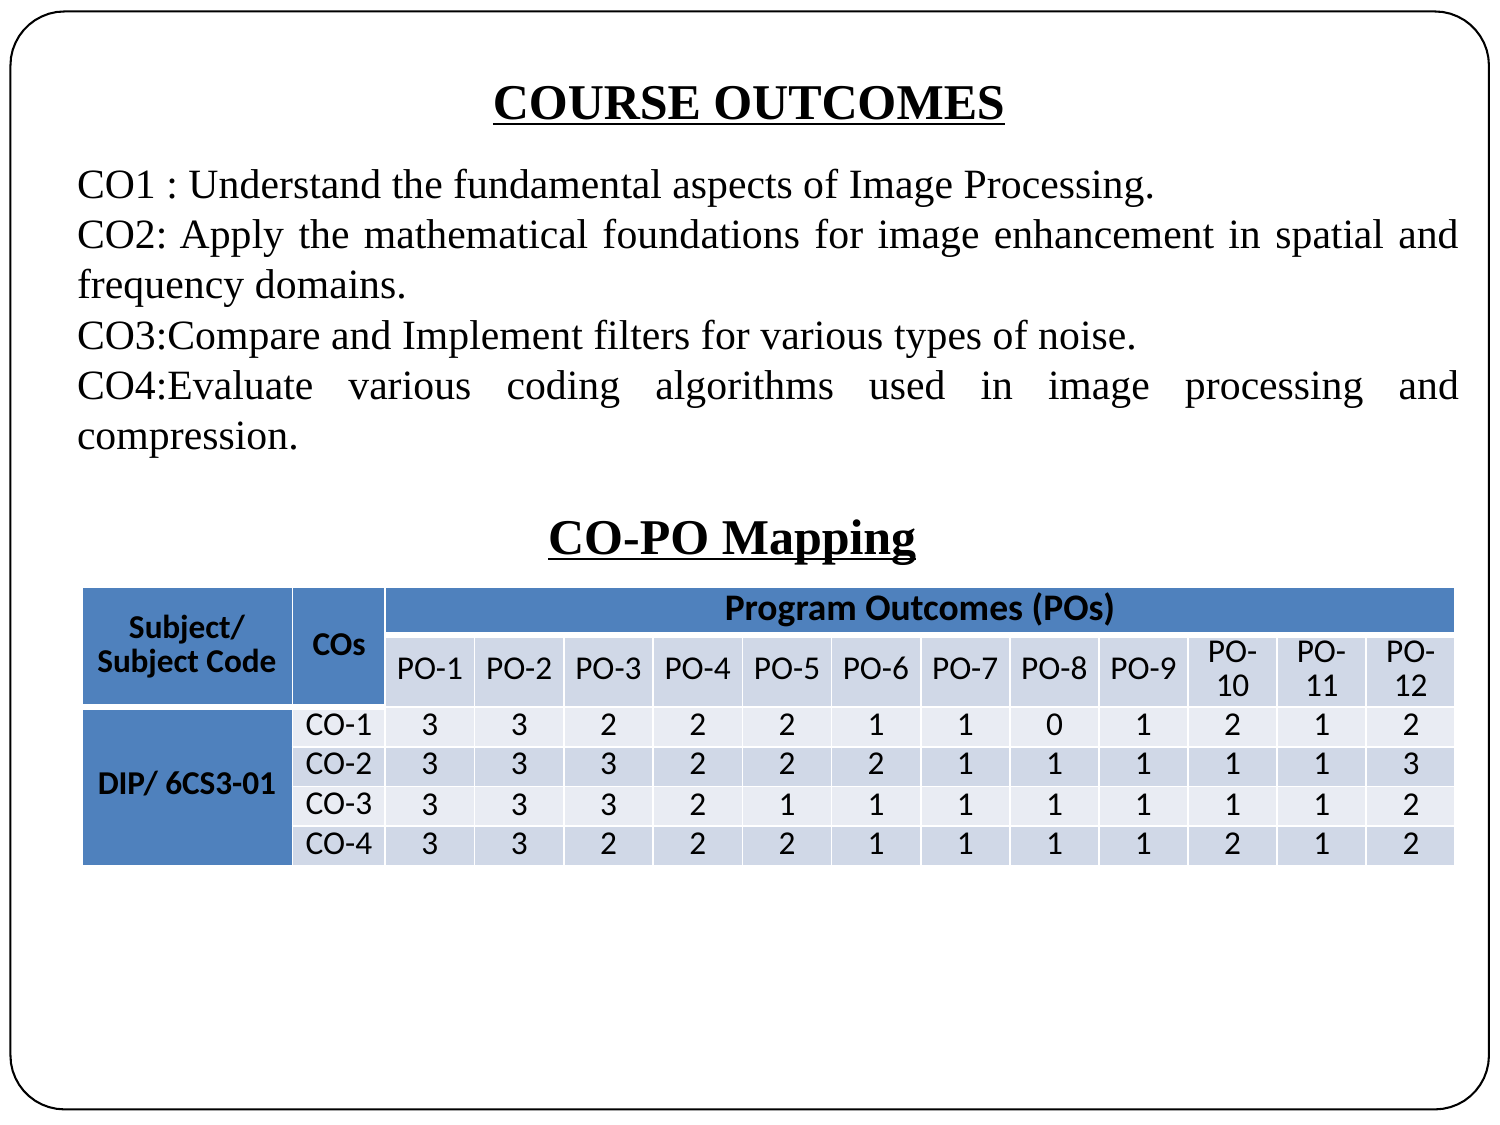

COURSE OUTCOMES
CO1 : Understand the fundamental aspects of Image Processing.
CO2: Apply the mathematical foundations for image enhancement in spatial and frequency domains.
CO3:Compare and Implement filters for various types of noise.
CO4:Evaluate various coding algorithms used in image processing and compression.

                           CO-PO Mapping
| Subject/ Subject Code | COs | Program Outcomes (POs) |  |  |  |  |  |  |  |  |  |  |  |
| --- | --- | --- | --- | --- | --- | --- | --- | --- | --- | --- | --- | --- | --- |
|  |  | PO-1 | PO-2 | PO-3 | PO-4 | PO-5 | PO-6 | PO-7 | PO-8 | PO-9 | PO-10 | PO-11 | PO-12 |
| DIP/ 6CS3-01 | CO-1 | 3 | 3 | 2 | 2 | 2 | 1 | 1 | 0 | 1 | 2 | 1 | 2 |
|  | CO-2 | 3 | 3 | 3 | 2 | 2 | 2 | 1 | 1 | 1 | 1 | 1 | 3 |
|  | CO-3 | 3 | 3 | 3 | 2 | 1 | 1 | 1 | 1 | 1 | 1 | 1 | 2 |
|  | CO-4 | 3 | 3 | 2 | 2 | 2 | 1 | 1 | 1 | 1 | 2 | 1 | 2 |